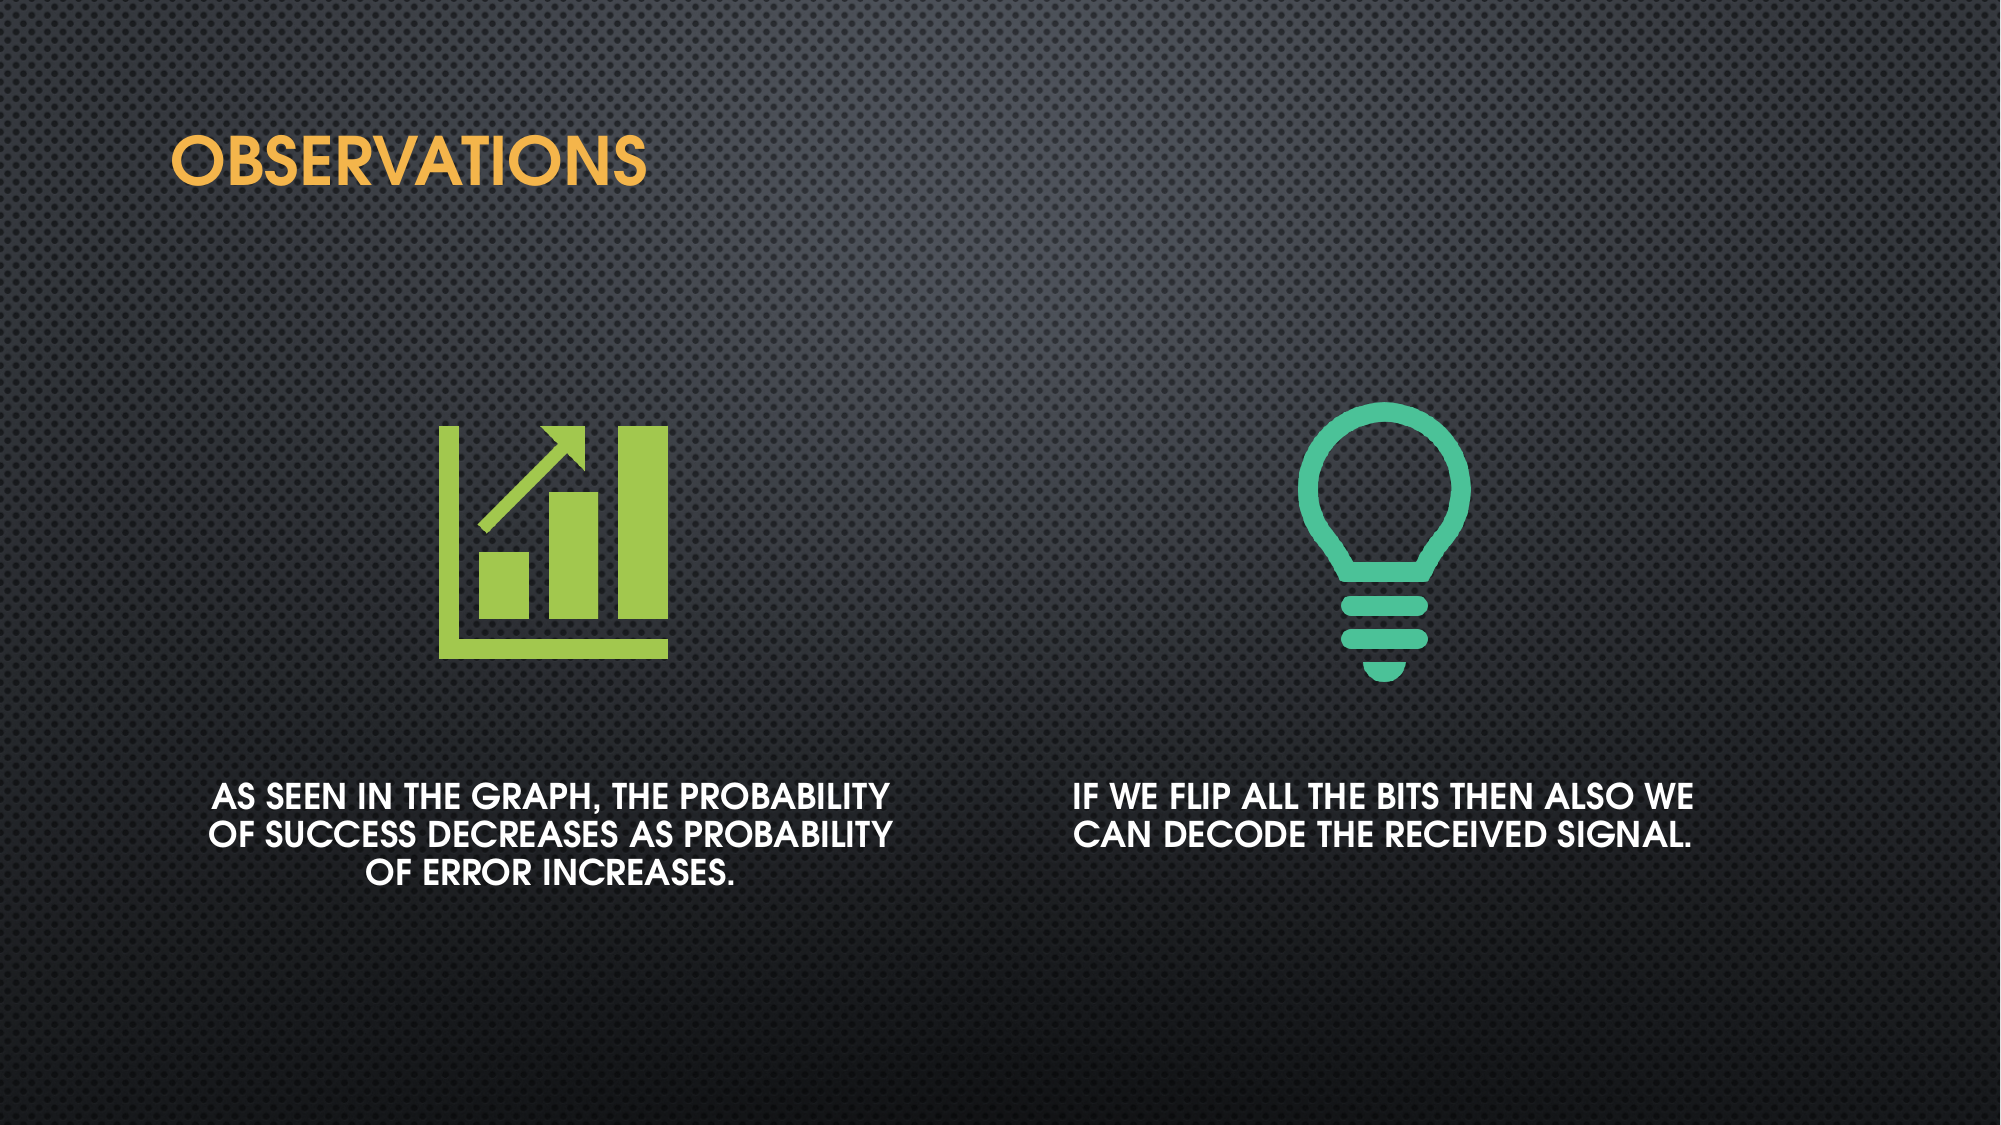

# Observations
AS SEEN IN THE GRAPH, THE PROBABILITY OF SUCCESS DECREASES AS PROBABILITY OF ERROR INCREASES.
IF WE FLIP ALL THE BITS THEN ALSO WE CAN DECODE THE RECEIVED SIGNAL.